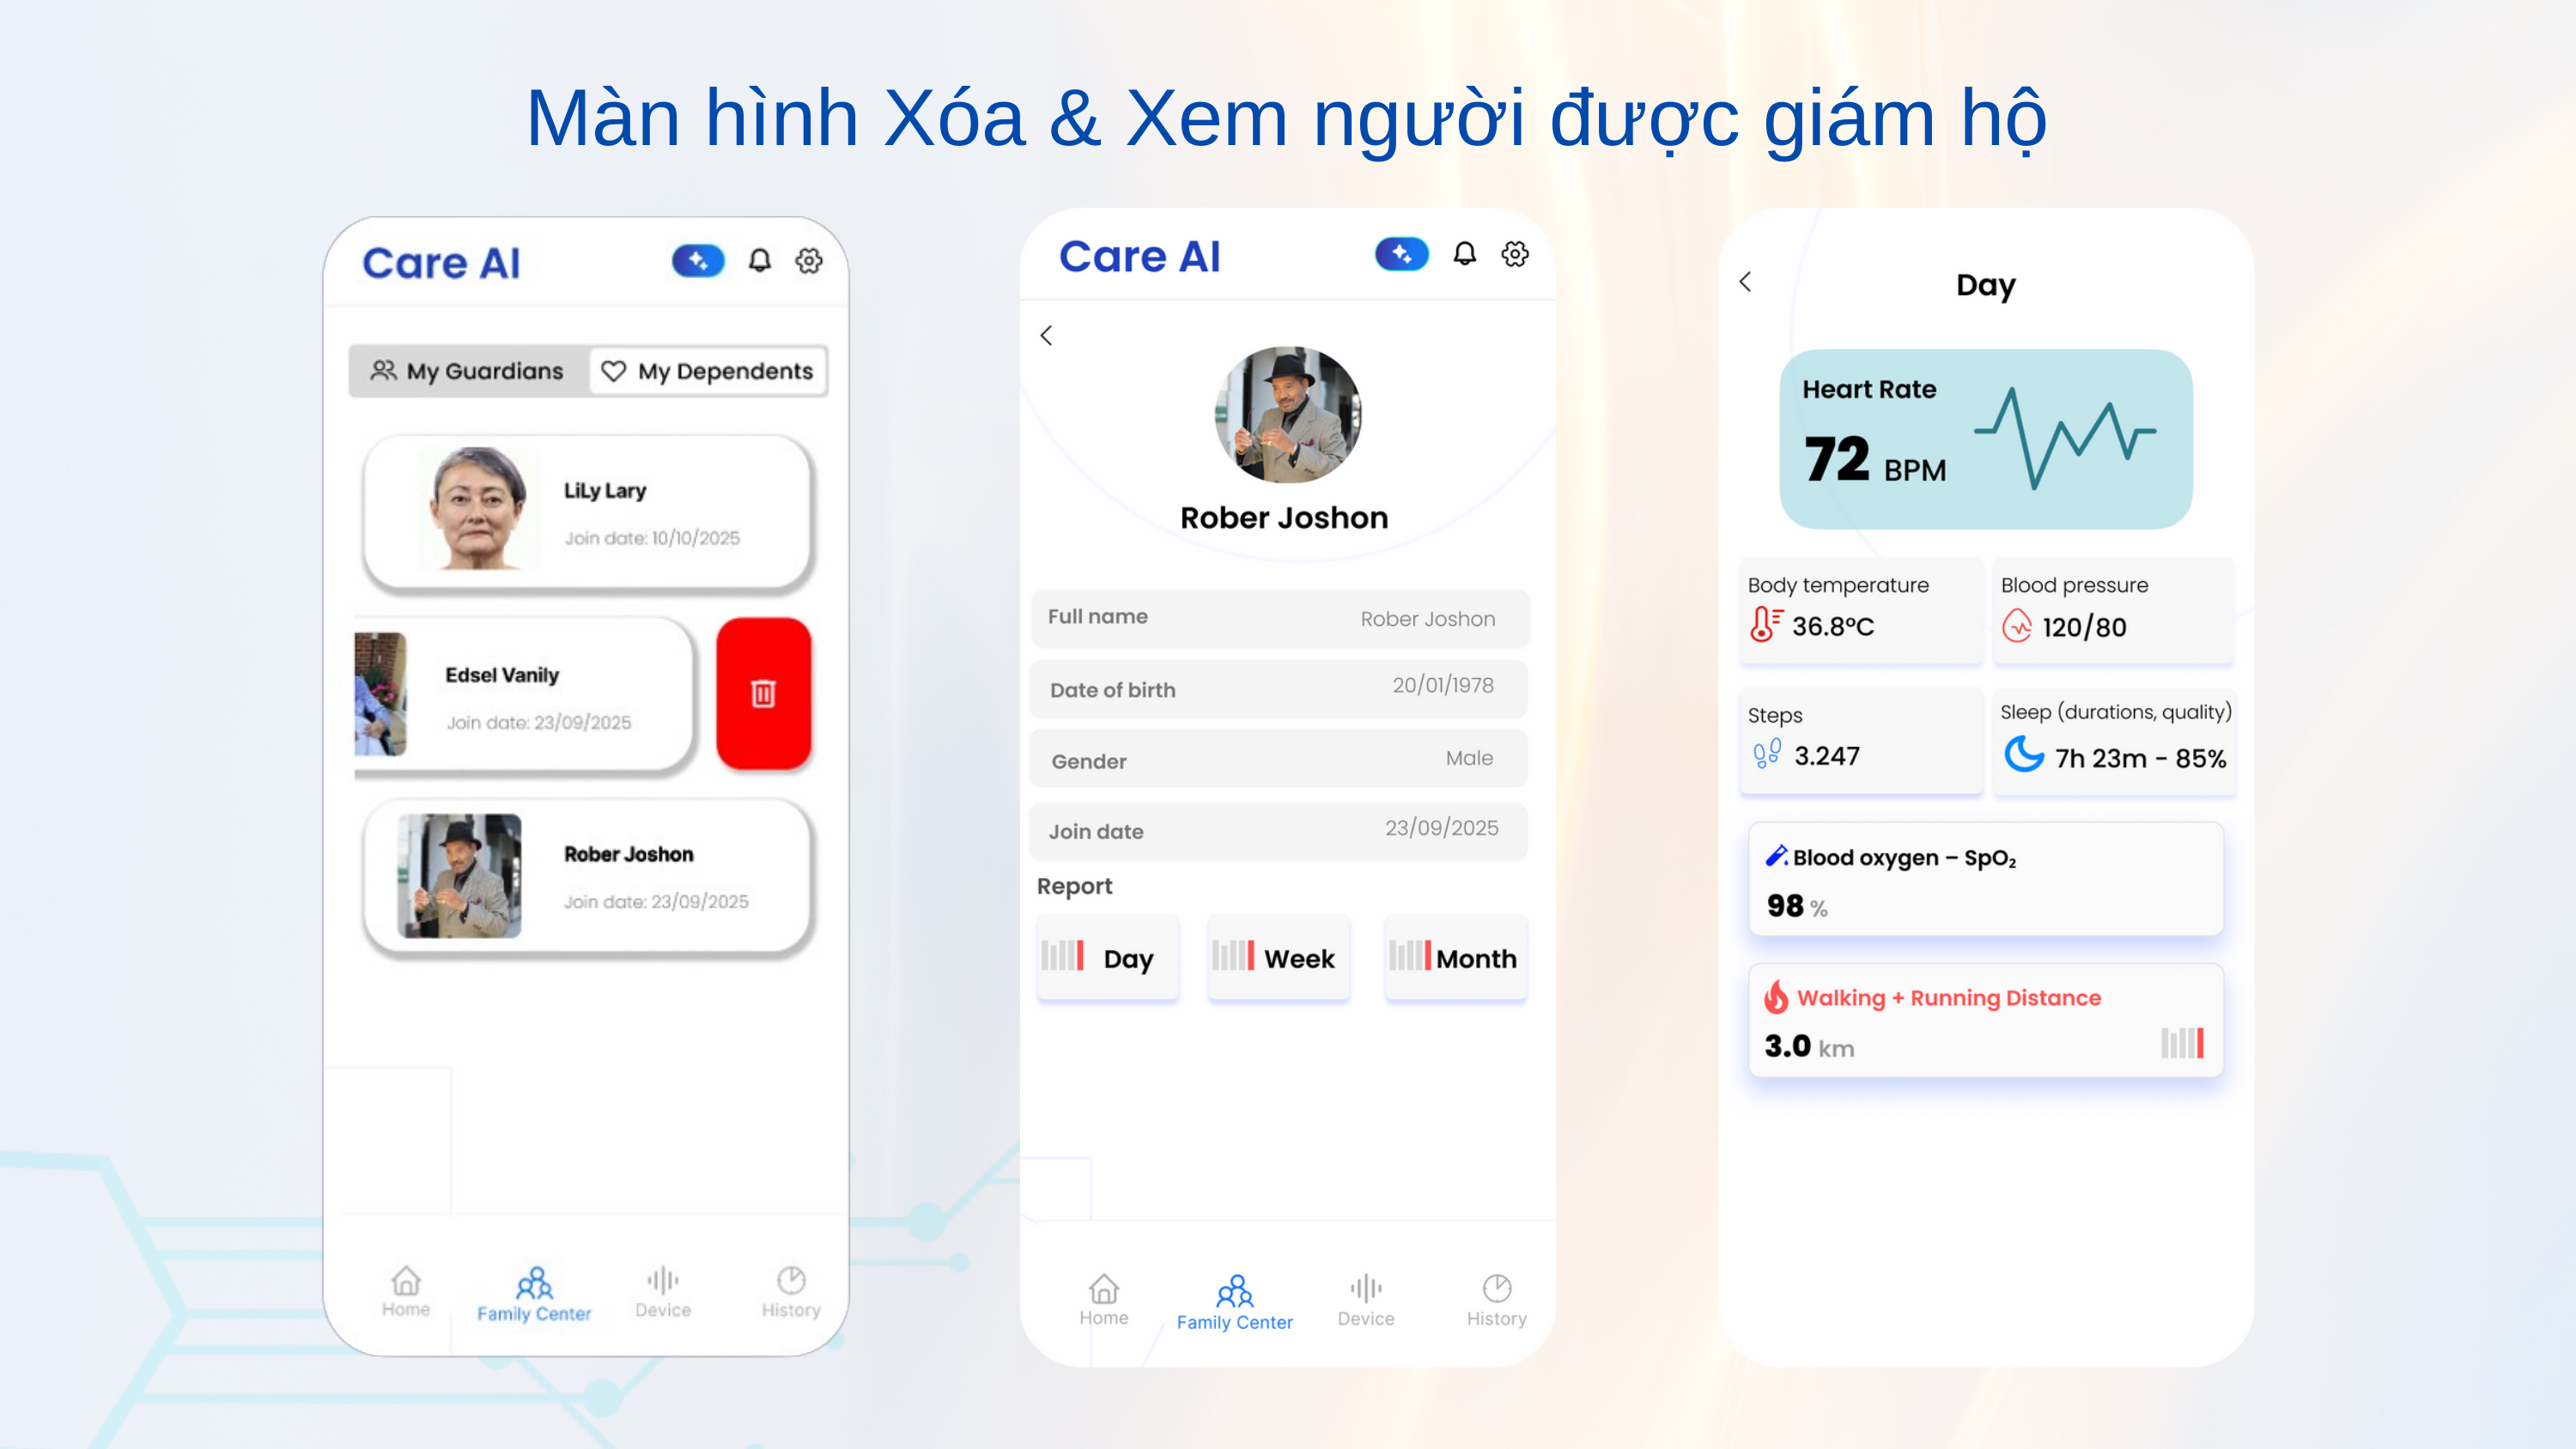

Màn hình Xóa & Xem người được giám hộ